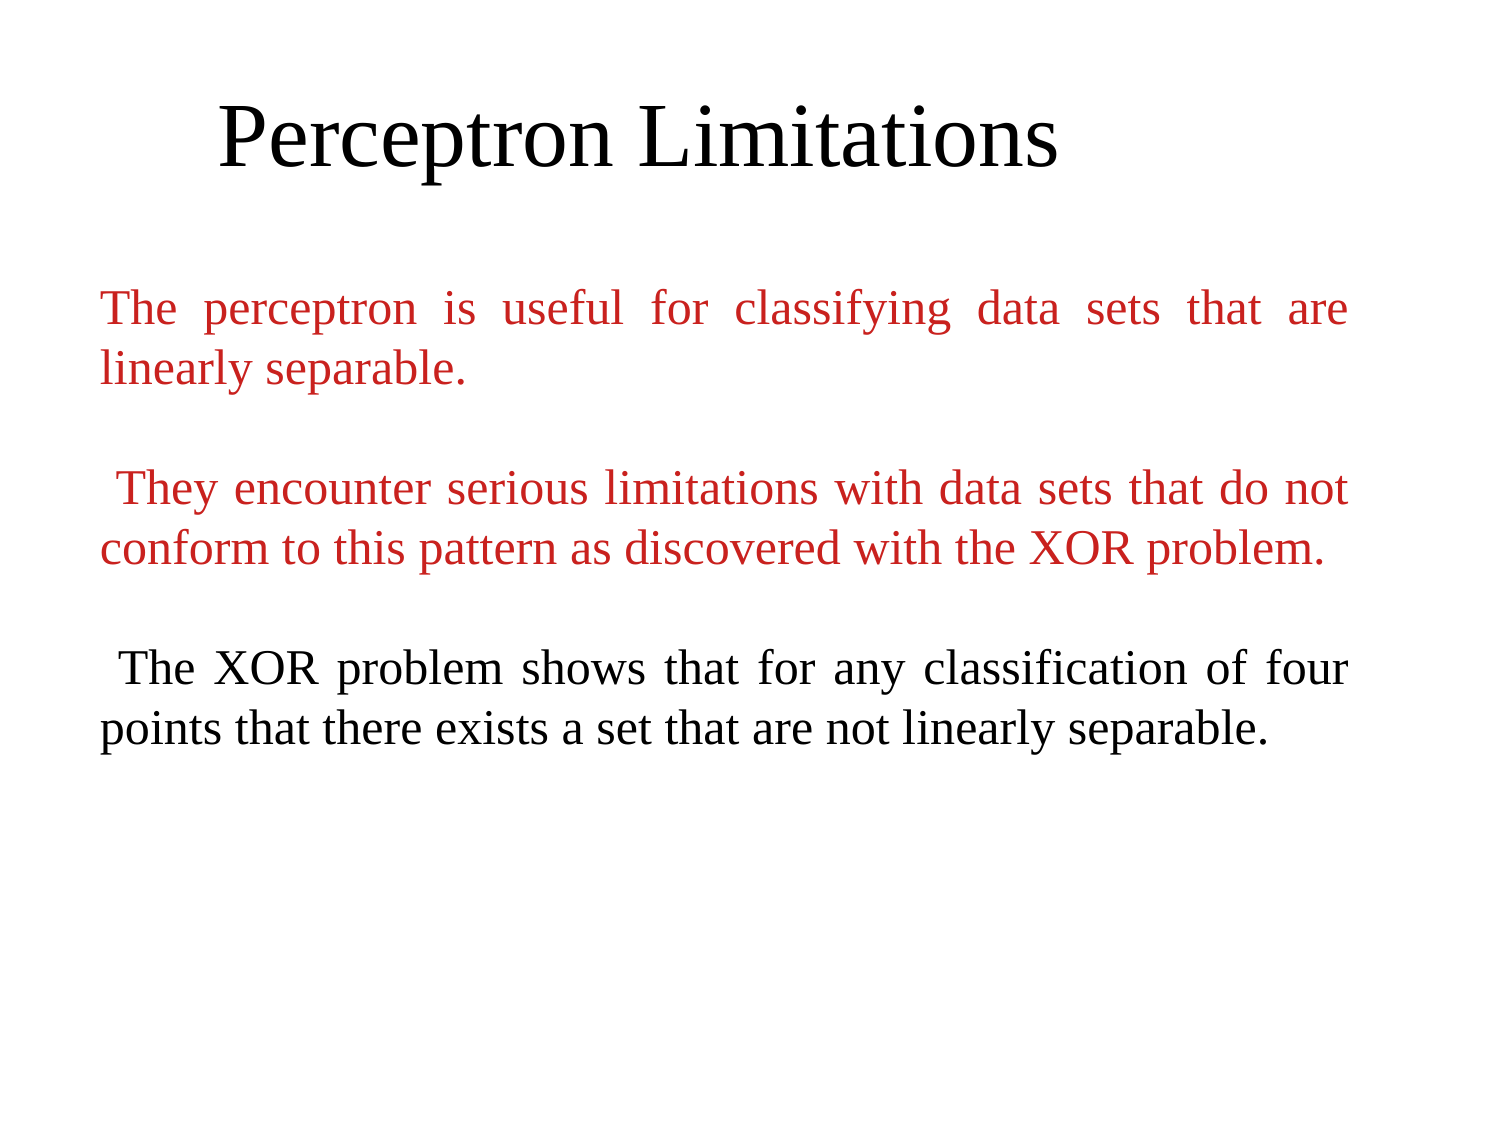

Perceptron Limitations
The perceptron is useful for classifying data sets that are linearly separable.

 They encounter serious limitations with data sets that do not conform to this pattern as discovered with the XOR problem.

 The XOR problem shows that for any classification of four points that there exists a set that are not linearly separable.